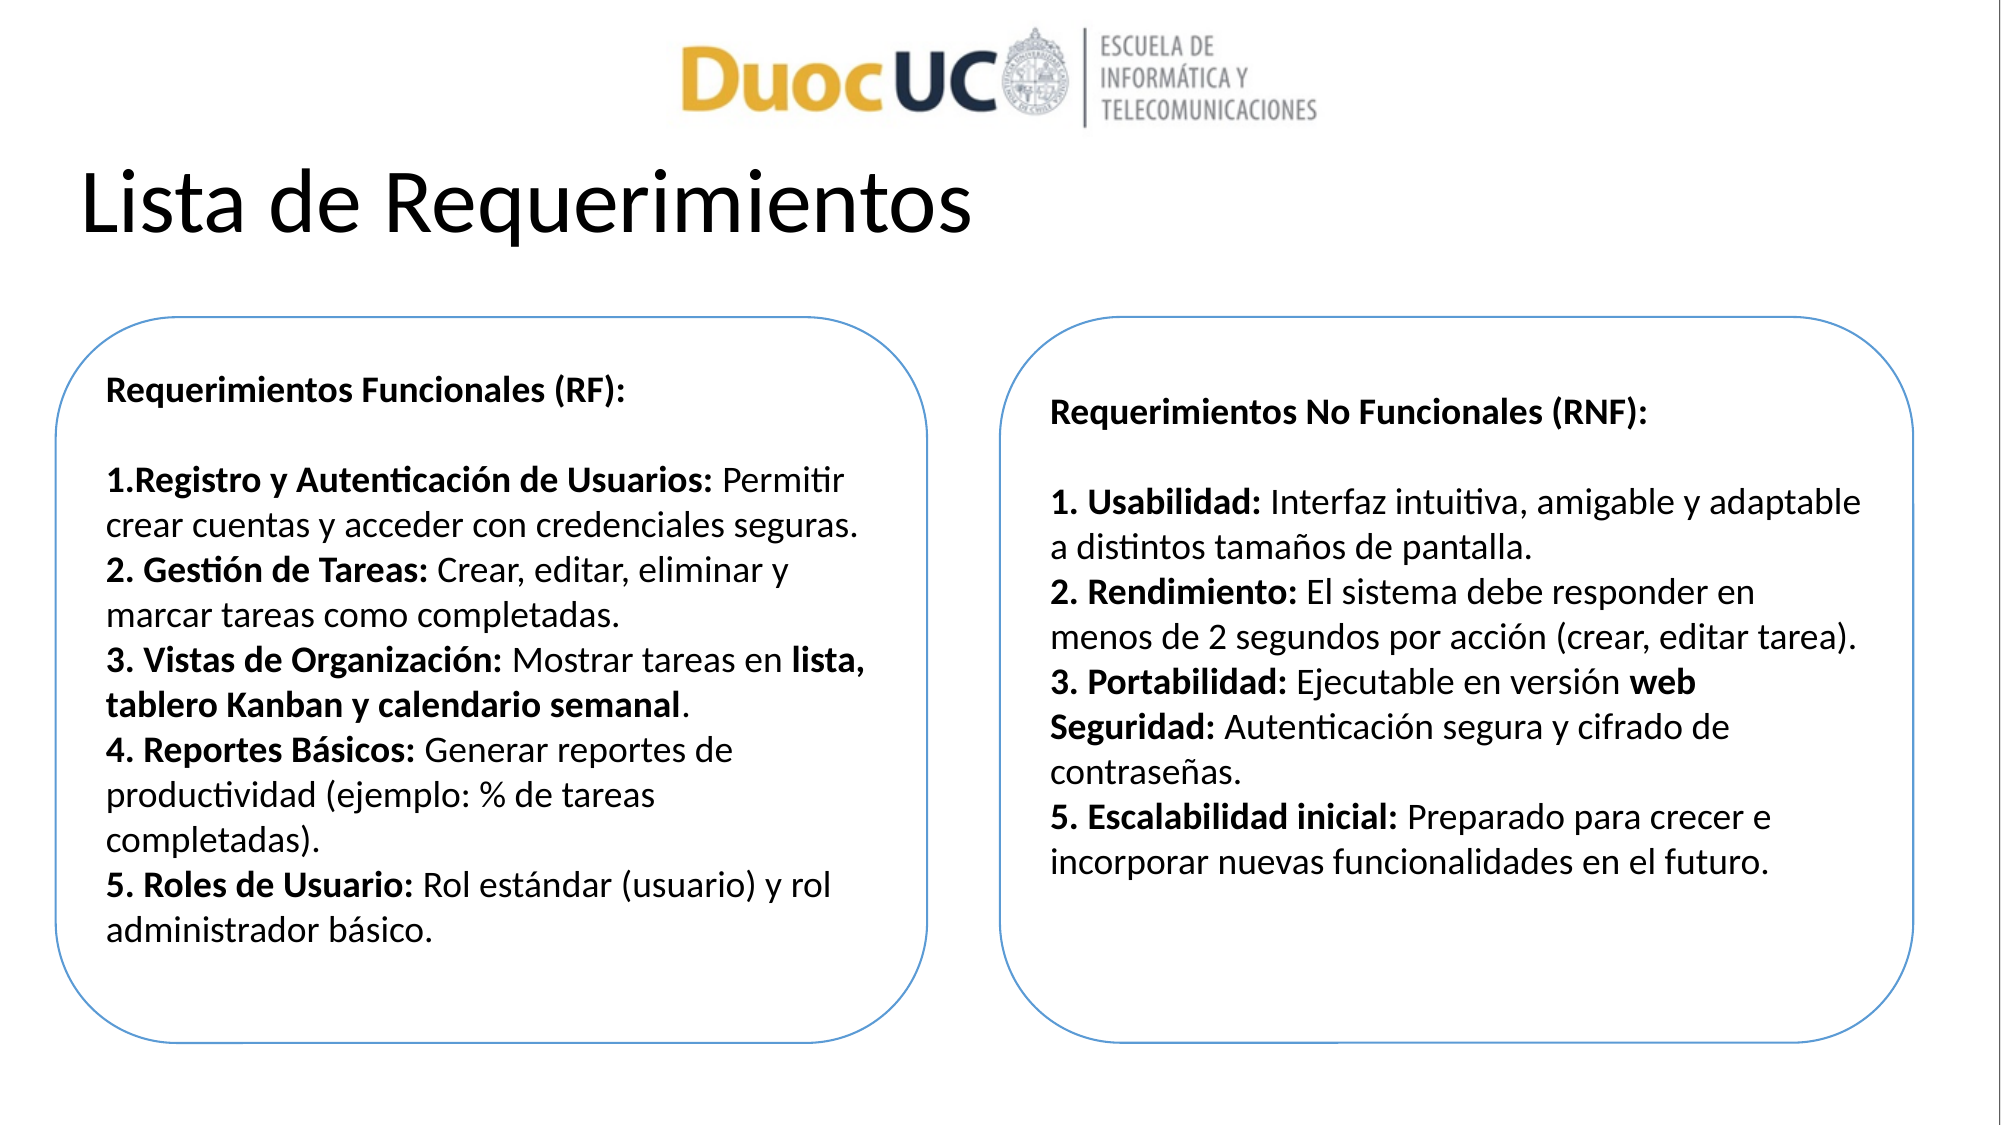

# Lista de Requerimientos
Requerimientos No Funcionales (RNF):

 Usabilidad: Interfaz intuitiva, amigable y adaptable a distintos tamaños de pantalla.
 Rendimiento: El sistema debe responder en menos de 2 segundos por acción (crear, editar tarea).
 Portabilidad: Ejecutable en versión web Seguridad: Autenticación segura y cifrado de contraseñas.
5. Escalabilidad inicial: Preparado para crecer e incorporar nuevas funcionalidades en el futuro.

Requerimientos Funcionales (RF):

Registro y Autenticación de Usuarios: Permitir crear cuentas y acceder con credenciales seguras.
 Gestión de Tareas: Crear, editar, eliminar y marcar tareas como completadas.
3. Vistas de Organización: Mostrar tareas en lista, tablero Kanban y calendario semanal.
4. Reportes Básicos: Generar reportes de productividad (ejemplo: % de tareas completadas).
5. Roles de Usuario: Rol estándar (usuario) y rol administrador básico.